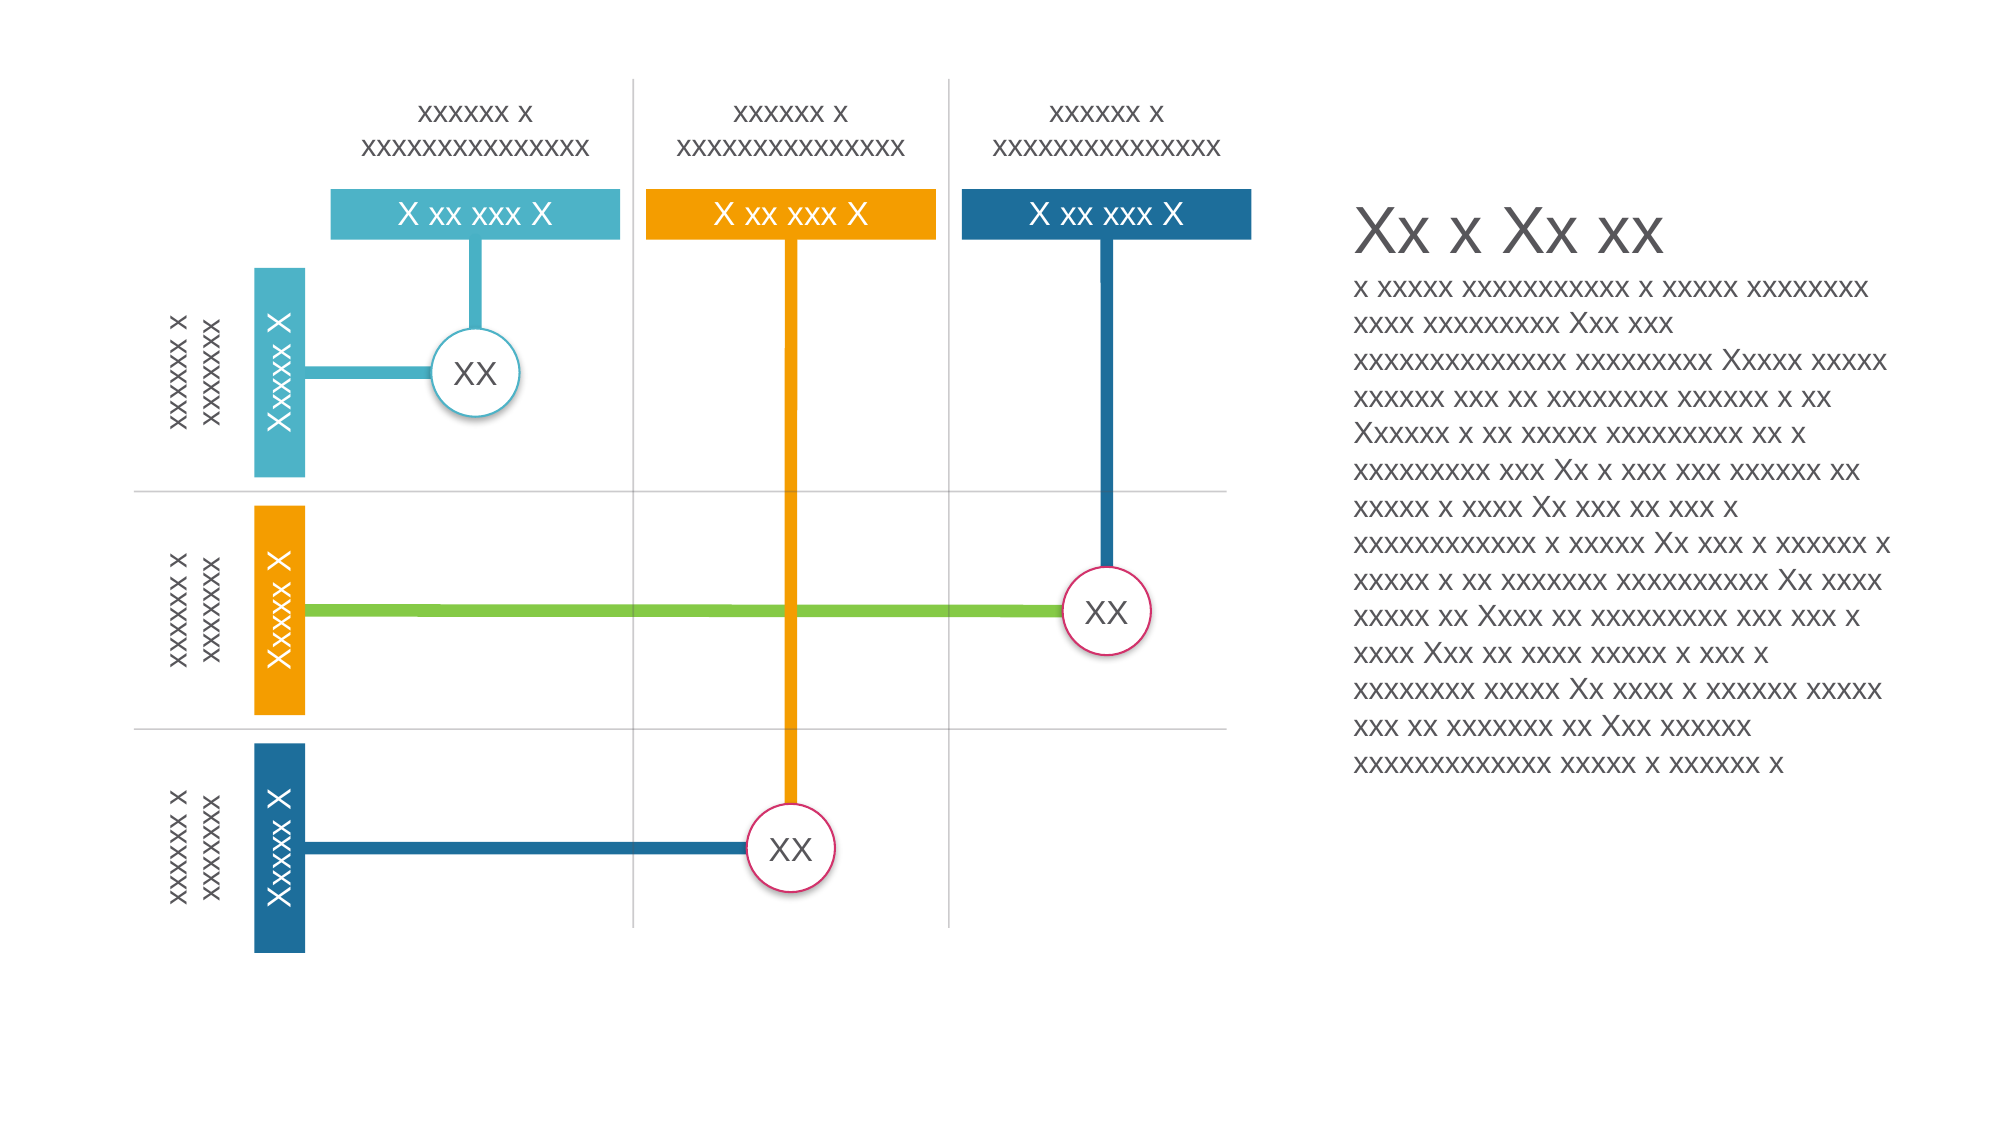

xxxxxx x xxxxxxxxxxxxxxx
xxxxxx x xxxxxxxxxxxxxxx
xxxxxx x xxxxxxxxxxxxxxx
Xx x Xx xx
x xxxxx xxxxxxxxxxx x xxxxx xxxxxxxx xxxx xxxxxxxxx Xxx xxx xxxxxxxxxxxxxx xxxxxxxxx Xxxxx xxxxx xxxxxx xxx xx xxxxxxxx xxxxxx x xx Xxxxxx x xx xxxxx xxxxxxxxx xx x xxxxxxxxx xxx Xx x xxx xxx xxxxxx xx xxxxx x xxxx Xx xxx xx xxx x xxxxxxxxxxxx x xxxxx Xx xxx x xxxxxx x xxxxx x xx xxxxxxx xxxxxxxxxx Xx xxxx xxxxx xx Xxxx xx xxxxxxxxx xxx xxx x xxxx Xxx xx xxxx xxxxx x xxx x xxxxxxxx xxxxx Xx xxxx x xxxxxx xxxxx xxx xx xxxxxxx xx Xxx xxxxxx xxxxxxxxxxxxx xxxxx x xxxxxx x
X xx xxx X
X xx xxx X
X xx xxx X
XX
xxxxxx x xxxxxxx
Xxxxx X
XX
xxxxxx x xxxxxxx
Xxxxx X
XX
xxxxxx x xxxxxxx
Xxxxx X